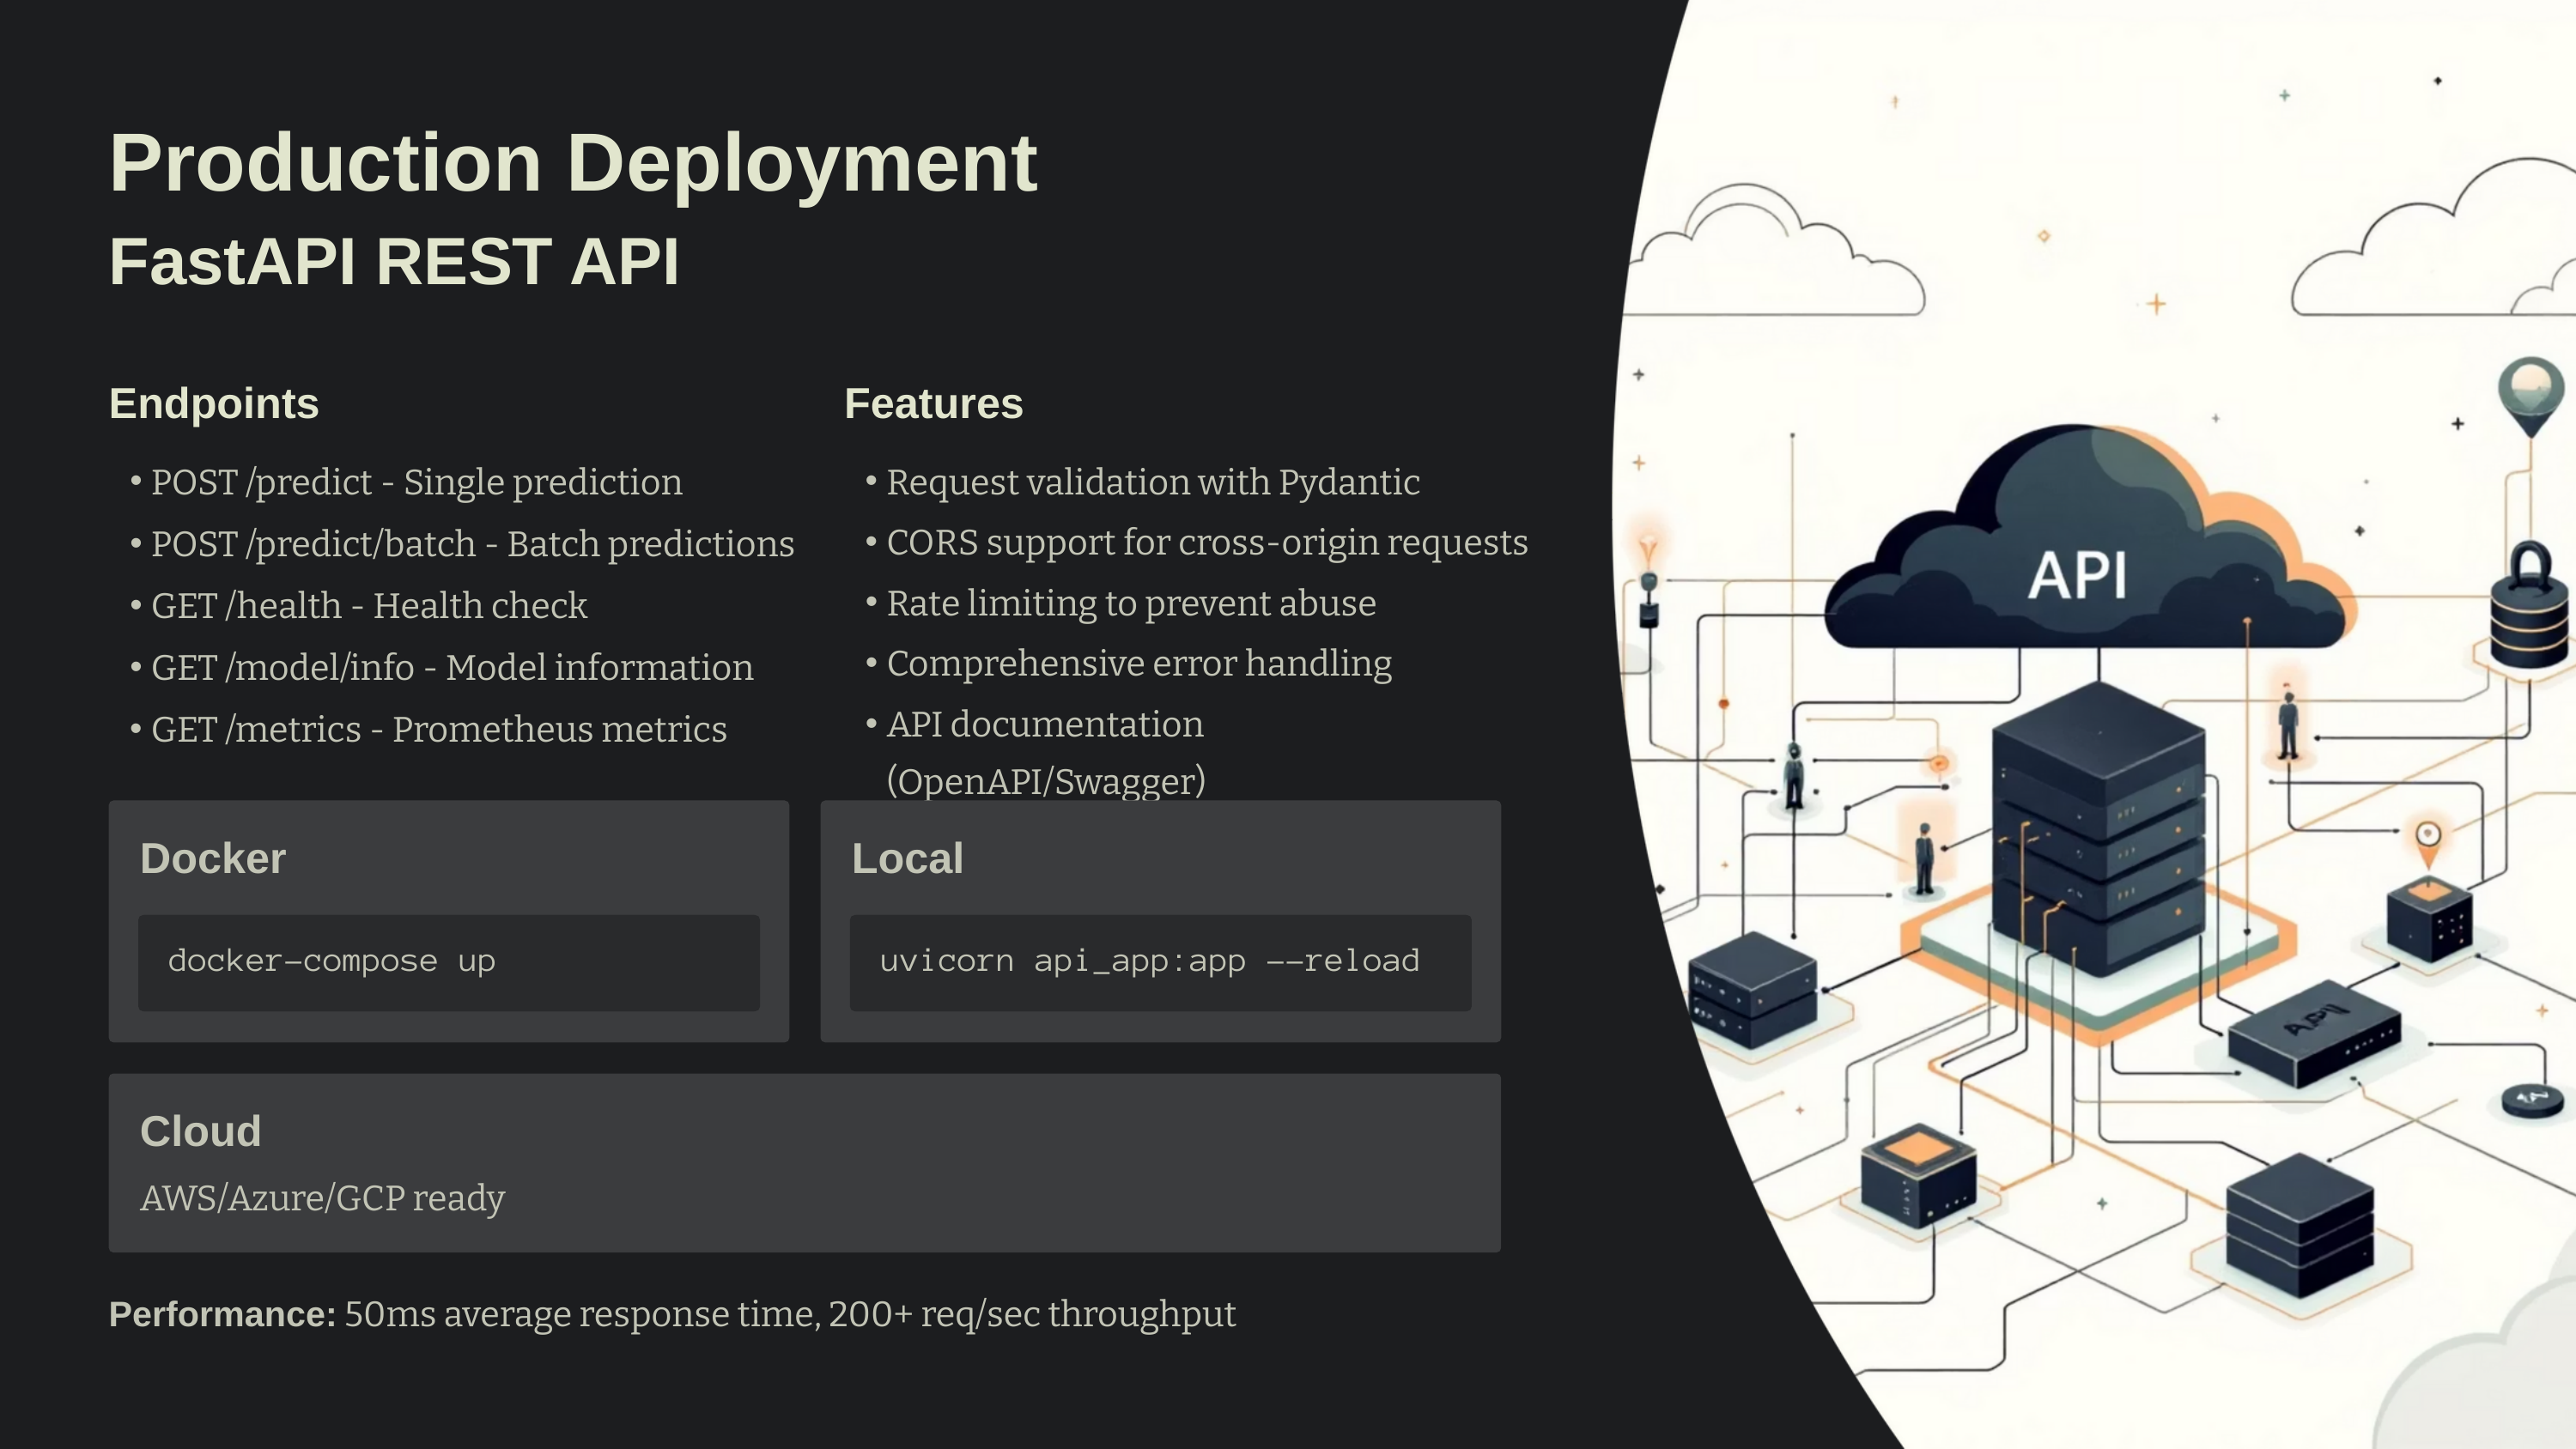

Production Deployment
FastAPI REST API
Endpoints
Features
POST /predict - Single prediction
Request validation with Pydantic
CORS support for cross-origin requests
POST /predict/batch - Batch predictions
Rate limiting to prevent abuse
GET /health - Health check
Comprehensive error handling
GET /model/info - Model information
API documentation (OpenAPI/Swagger)
GET /metrics - Prometheus metrics

Docker
Local

docker-compose up
uvicorn api_app:app --reload

Cloud
AWS/Azure/GCP ready
Performance: 50ms average response time, 200+ req/sec throughput